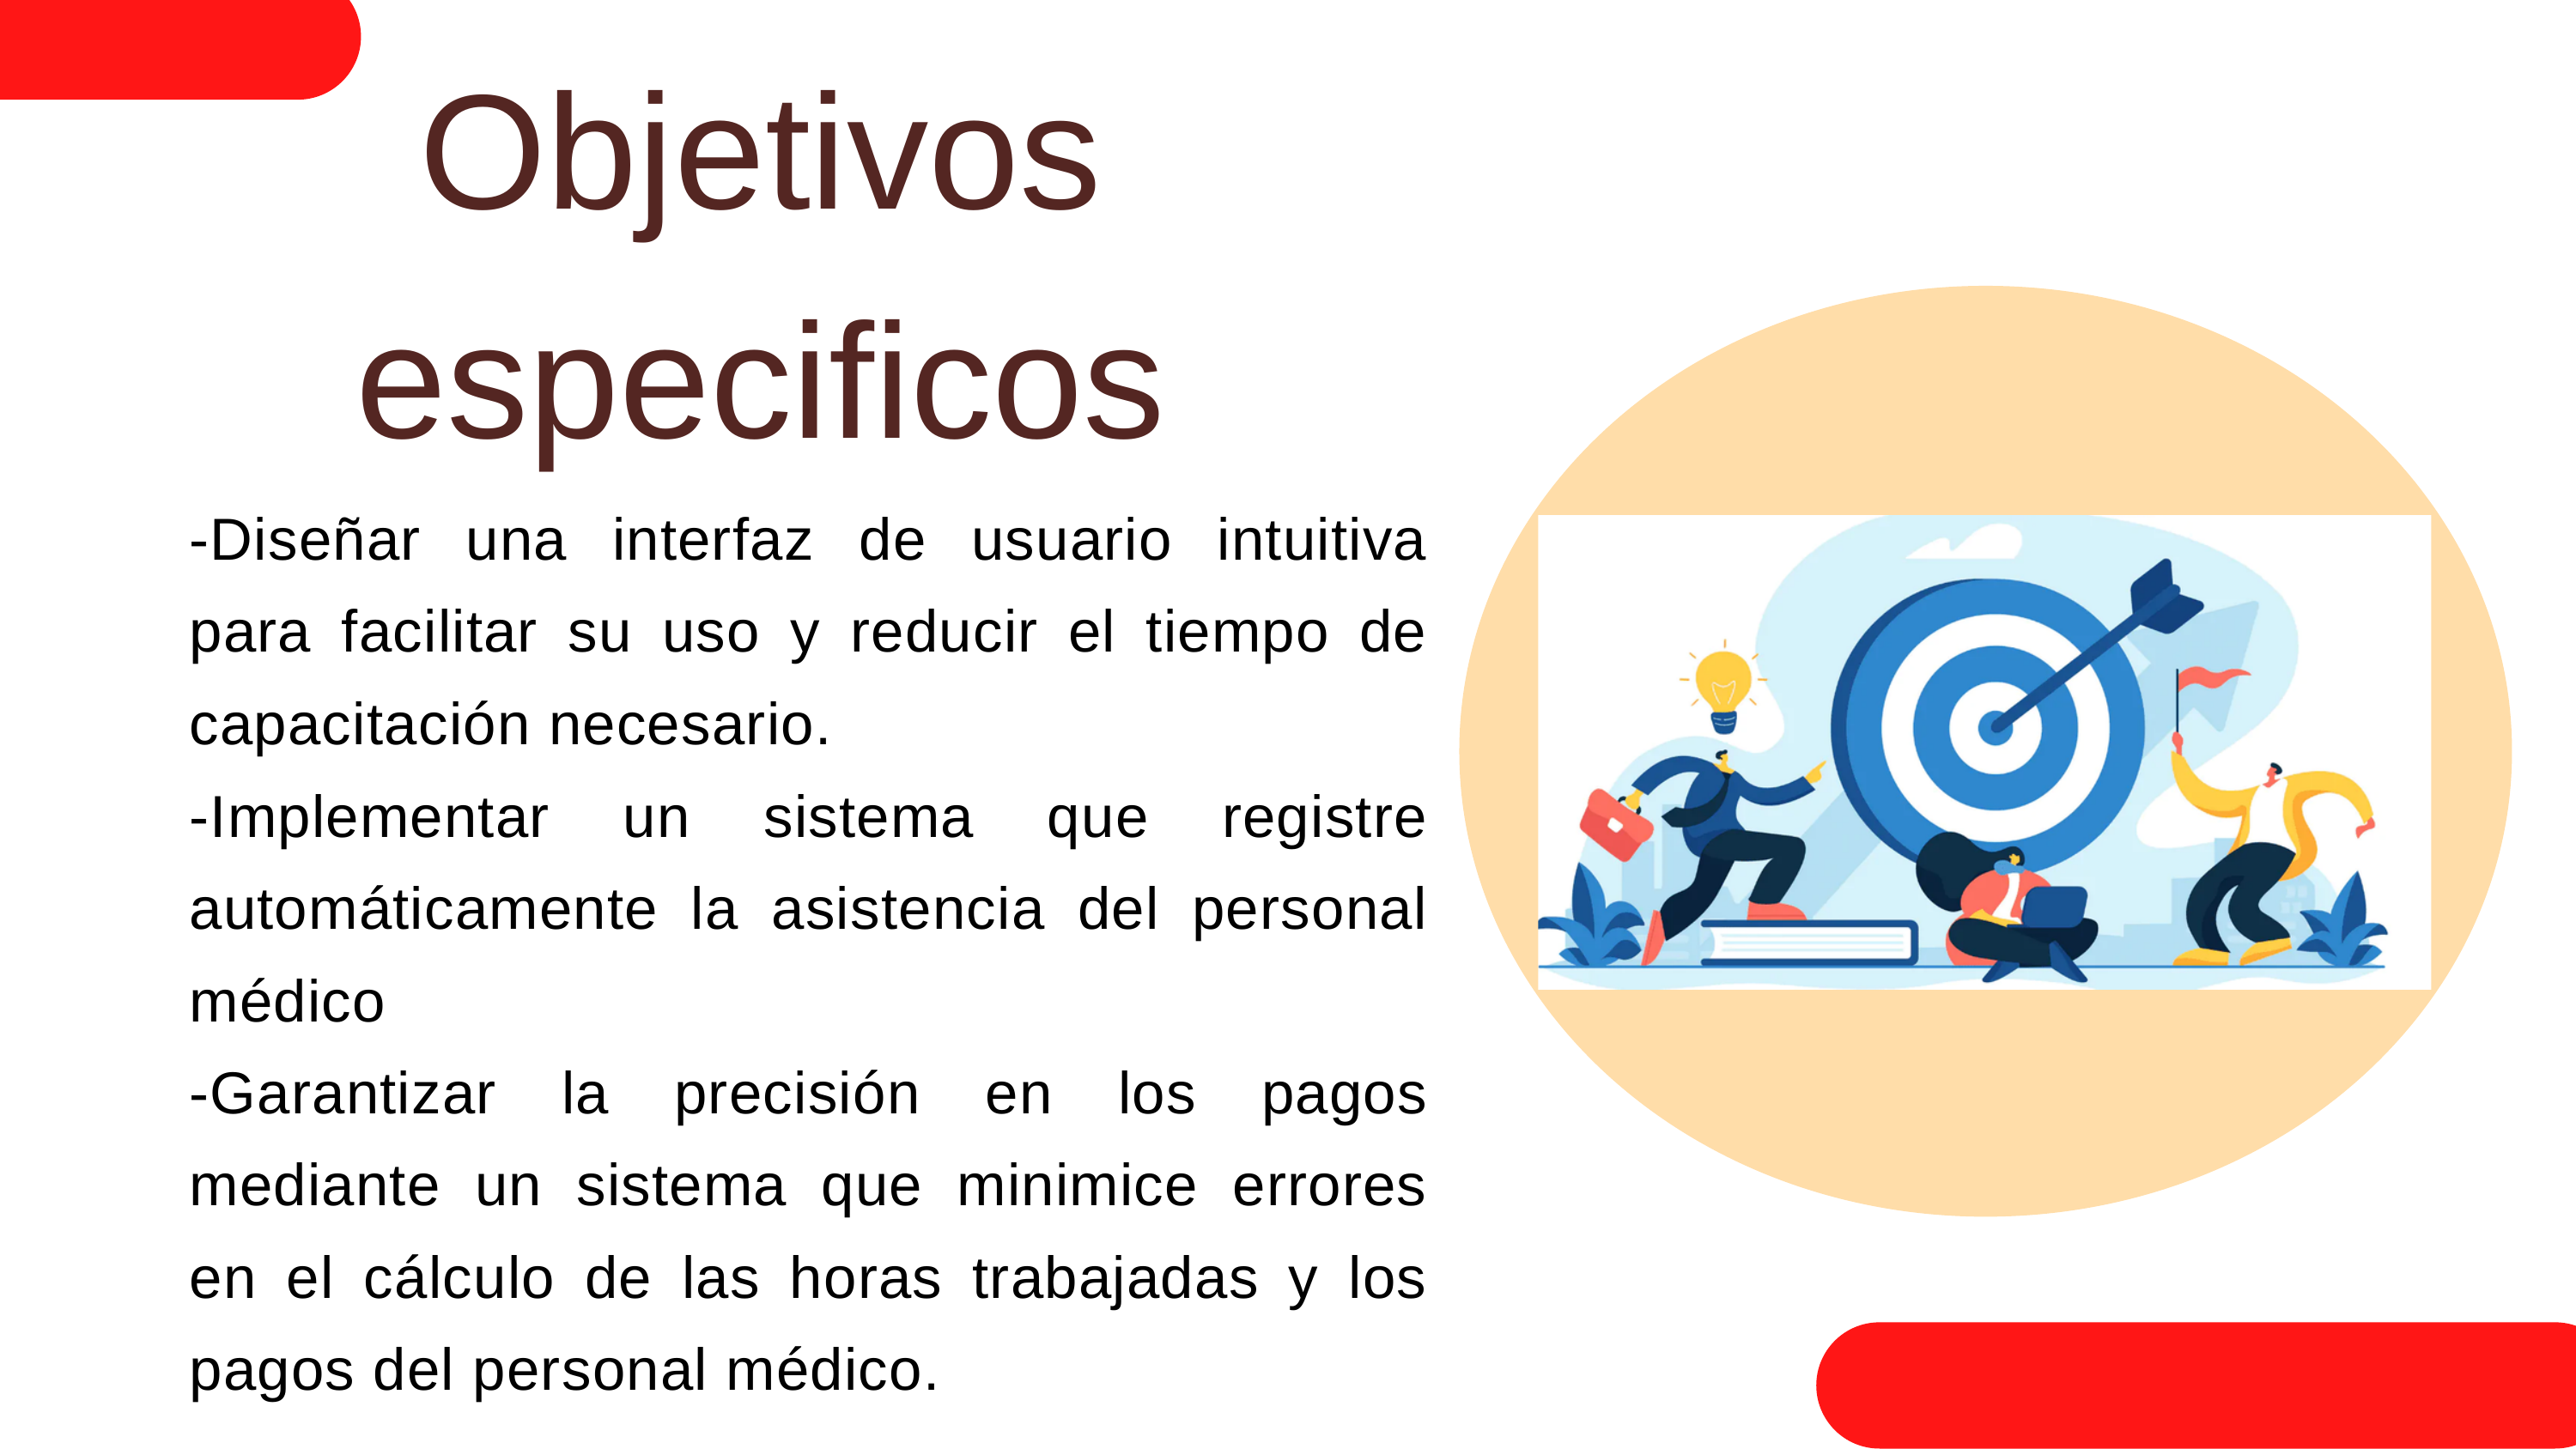

Objetivos especificos

-Diseñar una interfaz de usuario intuitiva para facilitar su uso y reducir el tiempo de capacitación necesario.
-Implementar un sistema que registre automáticamente la asistencia del personal médico
-Garantizar la precisión en los pagos mediante un sistema que minimice errores en el cálculo de las horas trabajadas y los pagos del personal médico.